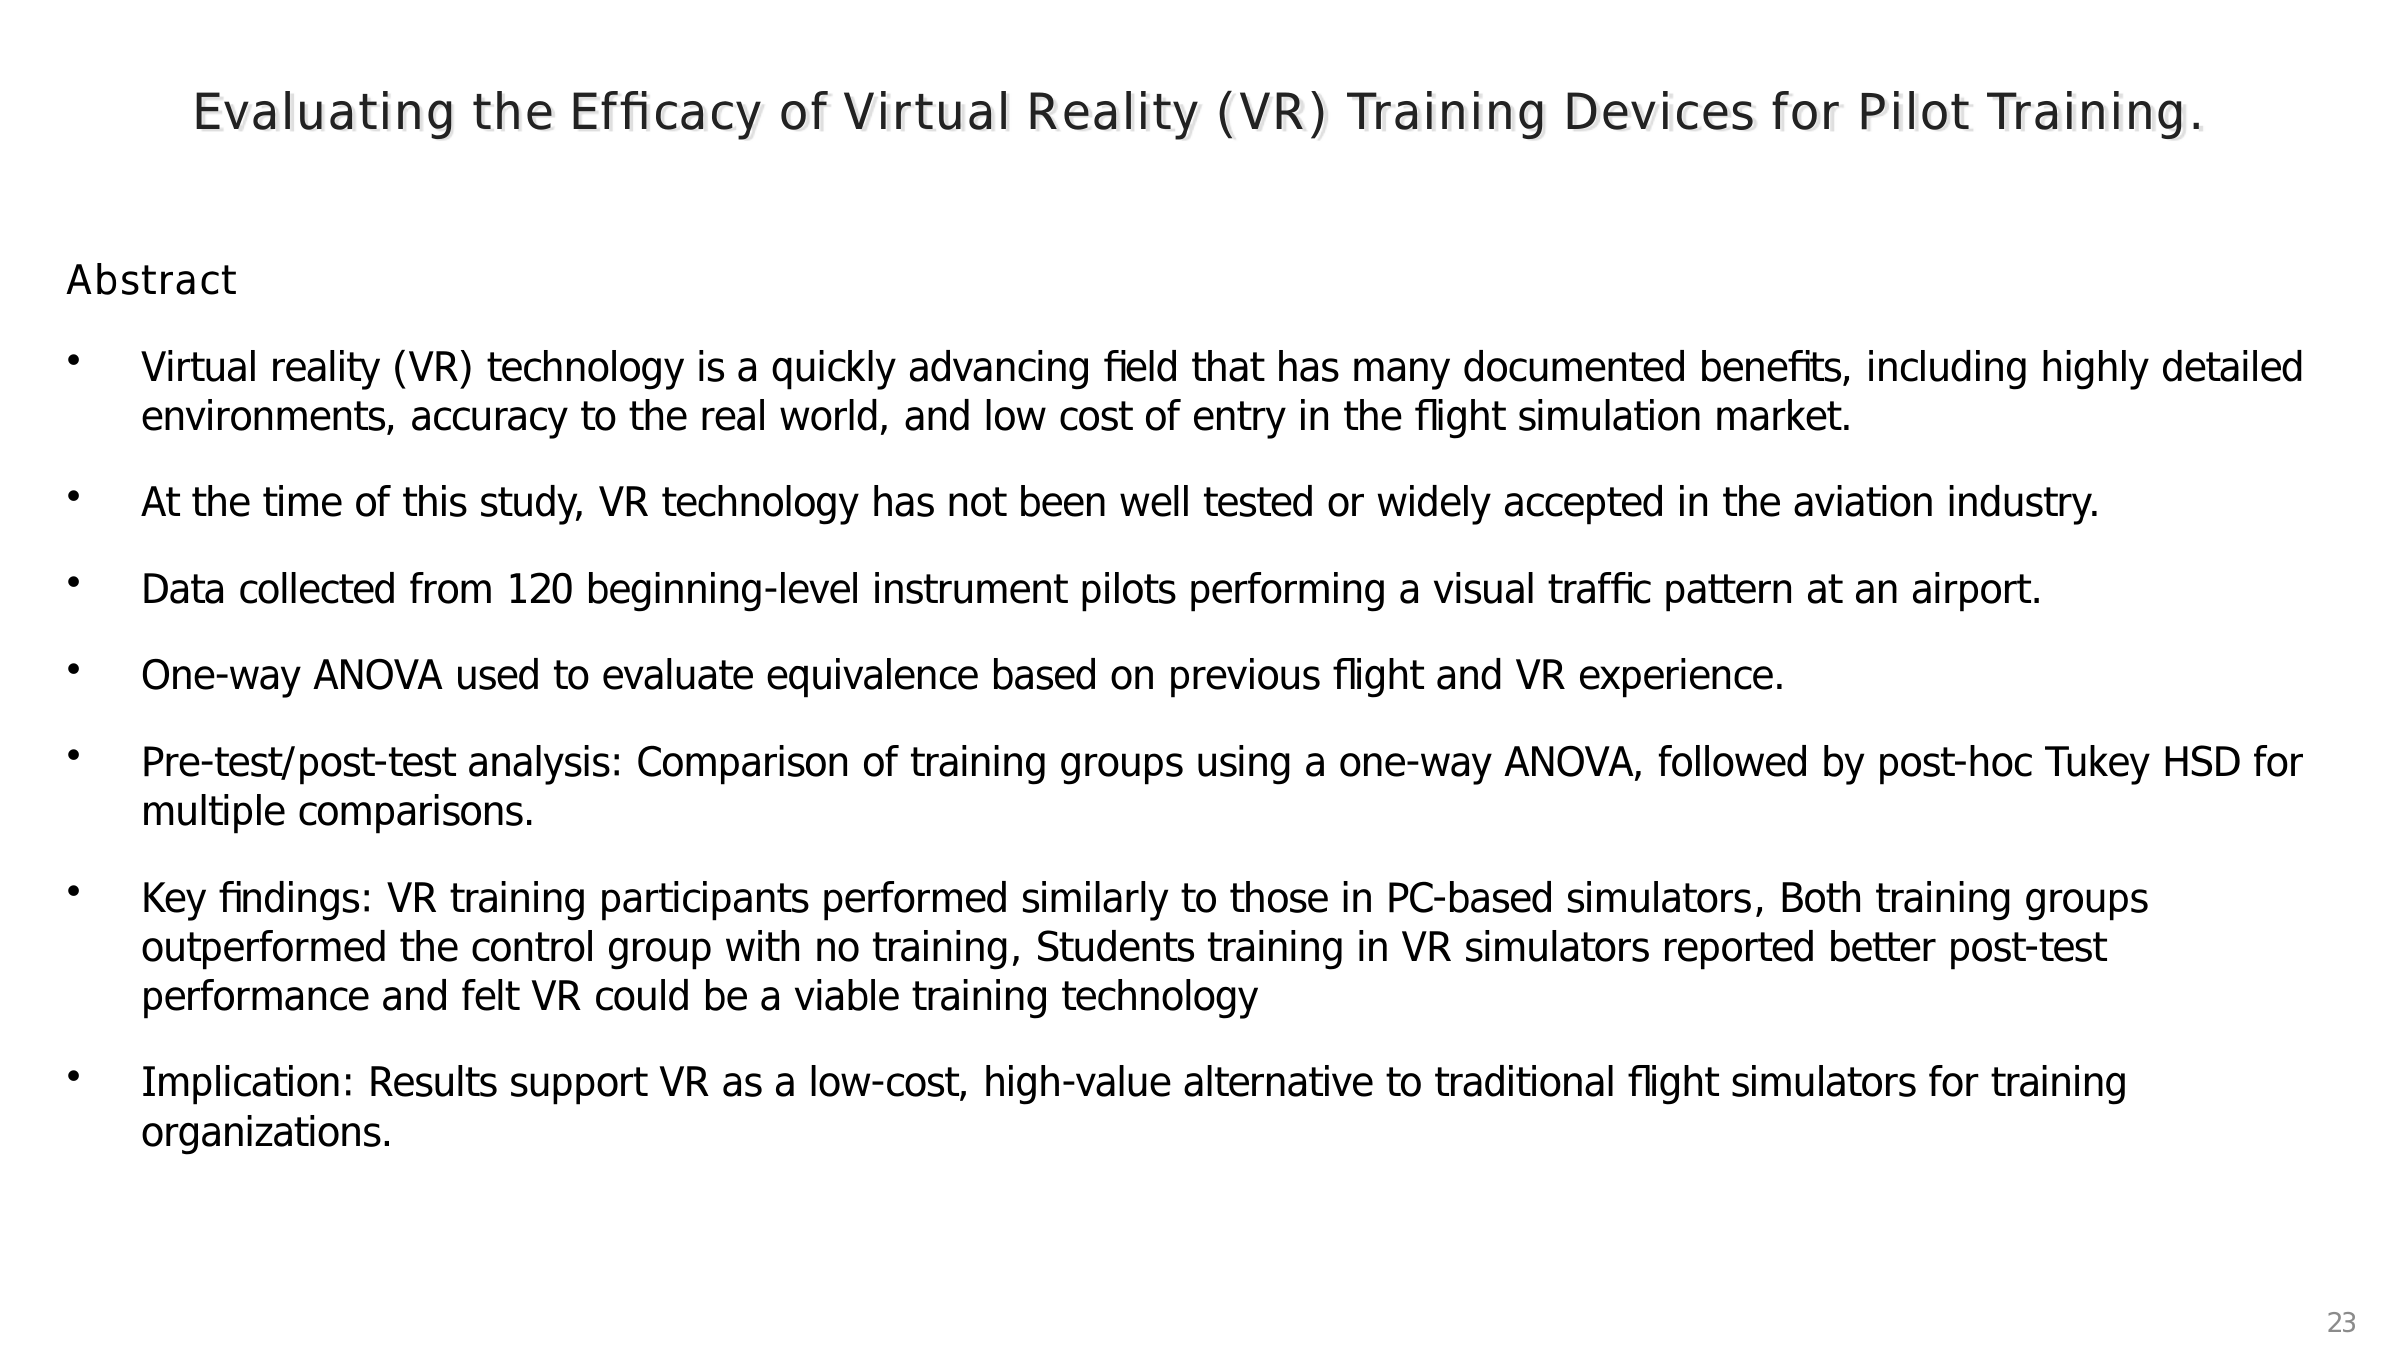

# Evaluating the Efficacy of Virtual Reality (VR) Training Devices for Pilot Training.
Abstract
Virtual reality (VR) technology is a quickly advancing field that has many documented benefits, including highly detailed environments, accuracy to the real world, and low cost of entry in the flight simulation market.
At the time of this study, VR technology has not been well tested or widely accepted in the aviation industry.
Data collected from 120 beginning-level instrument pilots performing a visual traffic pattern at an airport.
One-way ANOVA used to evaluate equivalence based on previous flight and VR experience.
Pre-test/post-test analysis: Comparison of training groups using a one-way ANOVA, followed by post-hoc Tukey HSD for multiple comparisons.
Key findings: VR training participants performed similarly to those in PC-based simulators, Both training groups outperformed the control group with no training, Students training in VR simulators reported better post-test performance and felt VR could be a viable training technology
Implication: Results support VR as a low-cost, high-value alternative to traditional flight simulators for training organizations.
23